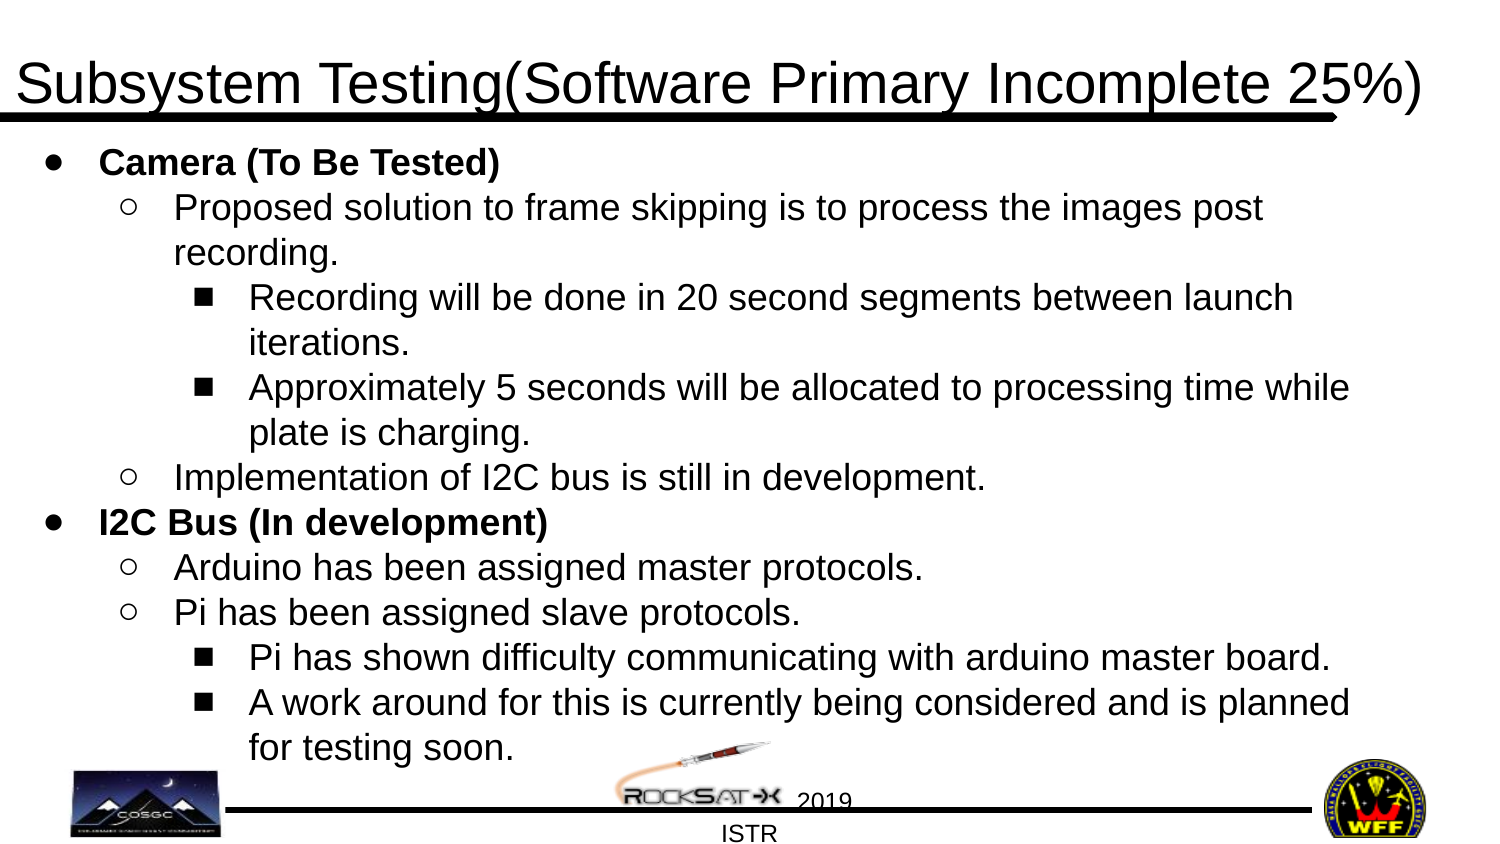

# Subsystem Testing(Software Primary Incomplete 25%)
Camera (To Be Tested)
Proposed solution to frame skipping is to process the images post recording.
Recording will be done in 20 second segments between launch iterations.
Approximately 5 seconds will be allocated to processing time while plate is charging.
Implementation of I2C bus is still in development.
I2C Bus (In development)
Arduino has been assigned master protocols.
Pi has been assigned slave protocols.
Pi has shown difficulty communicating with arduino master board.
A work around for this is currently being considered and is planned for testing soon.